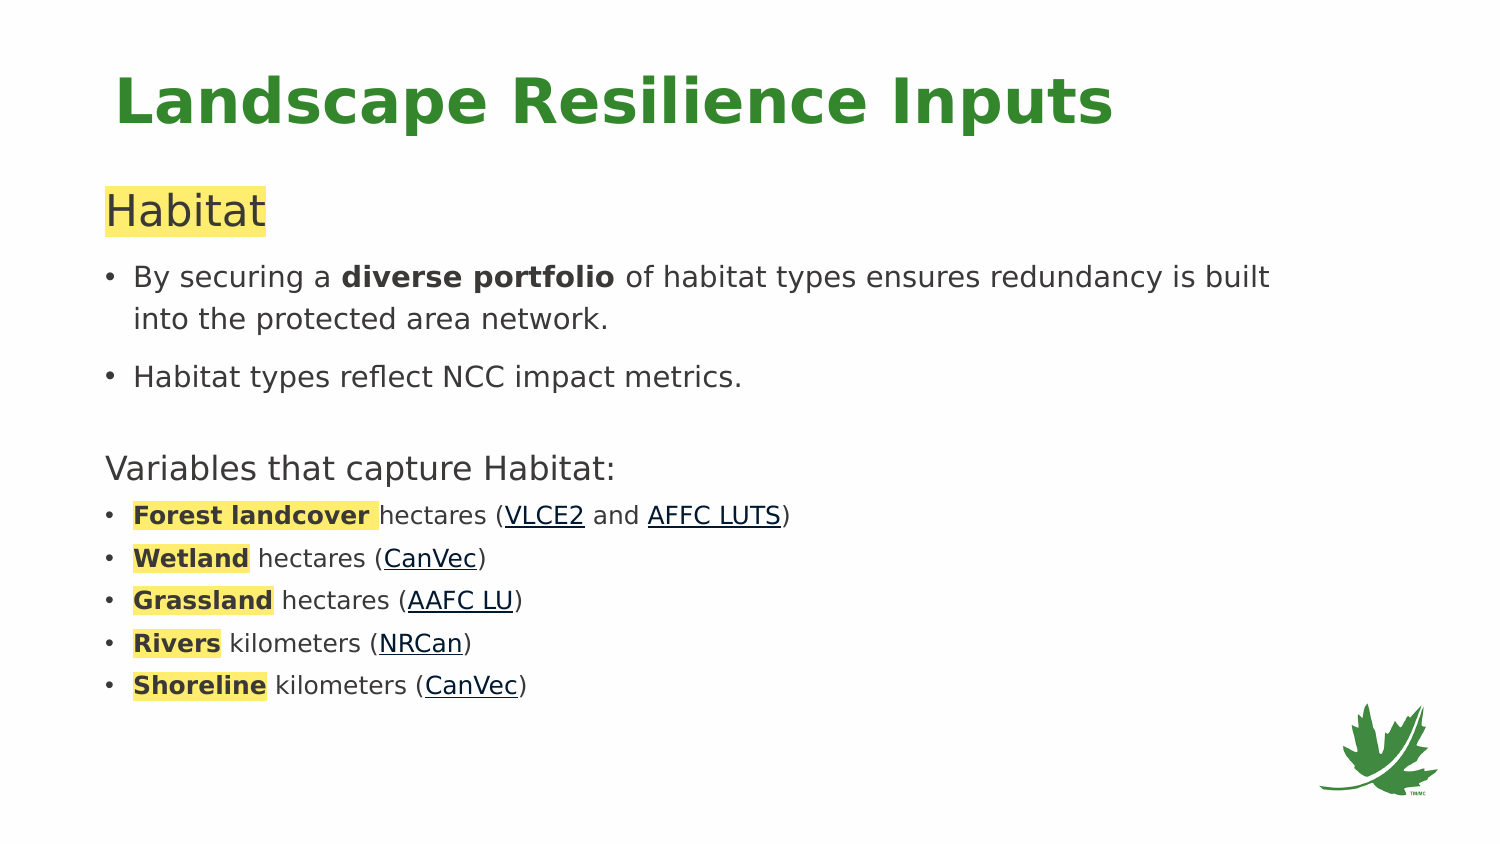

# Landscape Resilience Inputs
Habitat
By securing a diverse portfolio of habitat types ensures redundancy is built into the protected area network.
Habitat types reflect NCC impact metrics.

Variables that capture Habitat:
Forest landcover hectares (VLCE2 and AFFC LUTS)
Wetland hectares (CanVec)
Grassland hectares (AAFC LU)
Rivers kilometers (NRCan)
Shoreline kilometers (CanVec)